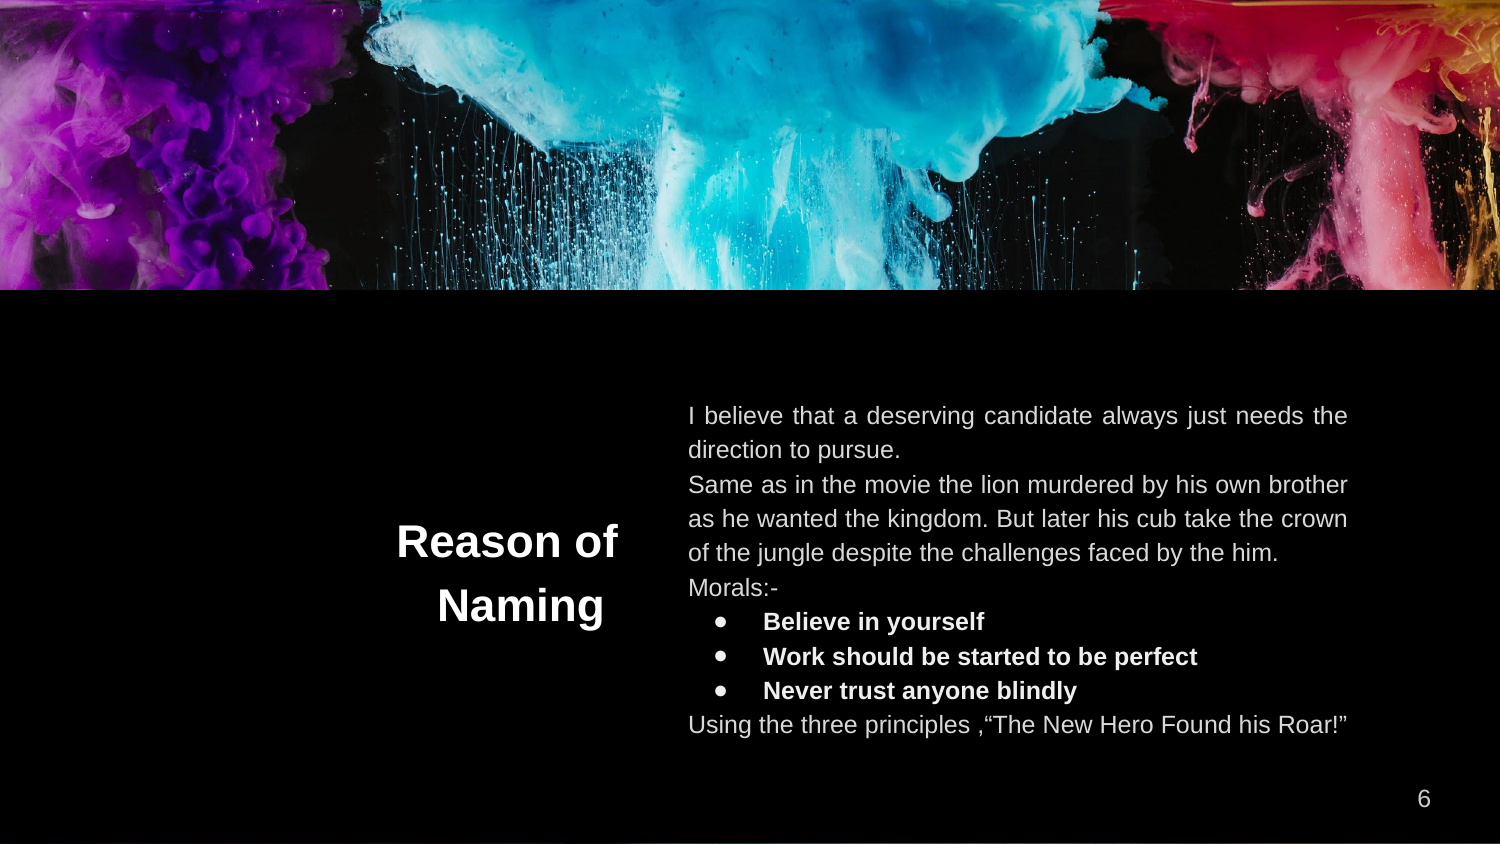

I believe that a deserving candidate always just needs the direction to pursue.
Same as in the movie the lion murdered by his own brother as he wanted the kingdom. But later his cub take the crown of the jungle despite the challenges faced by the him.
Morals:-
Believe in yourself
Work should be started to be perfect
Never trust anyone blindly
Using the three principles ,“The New Hero Found his Roar!”
# Reason of Naming
6